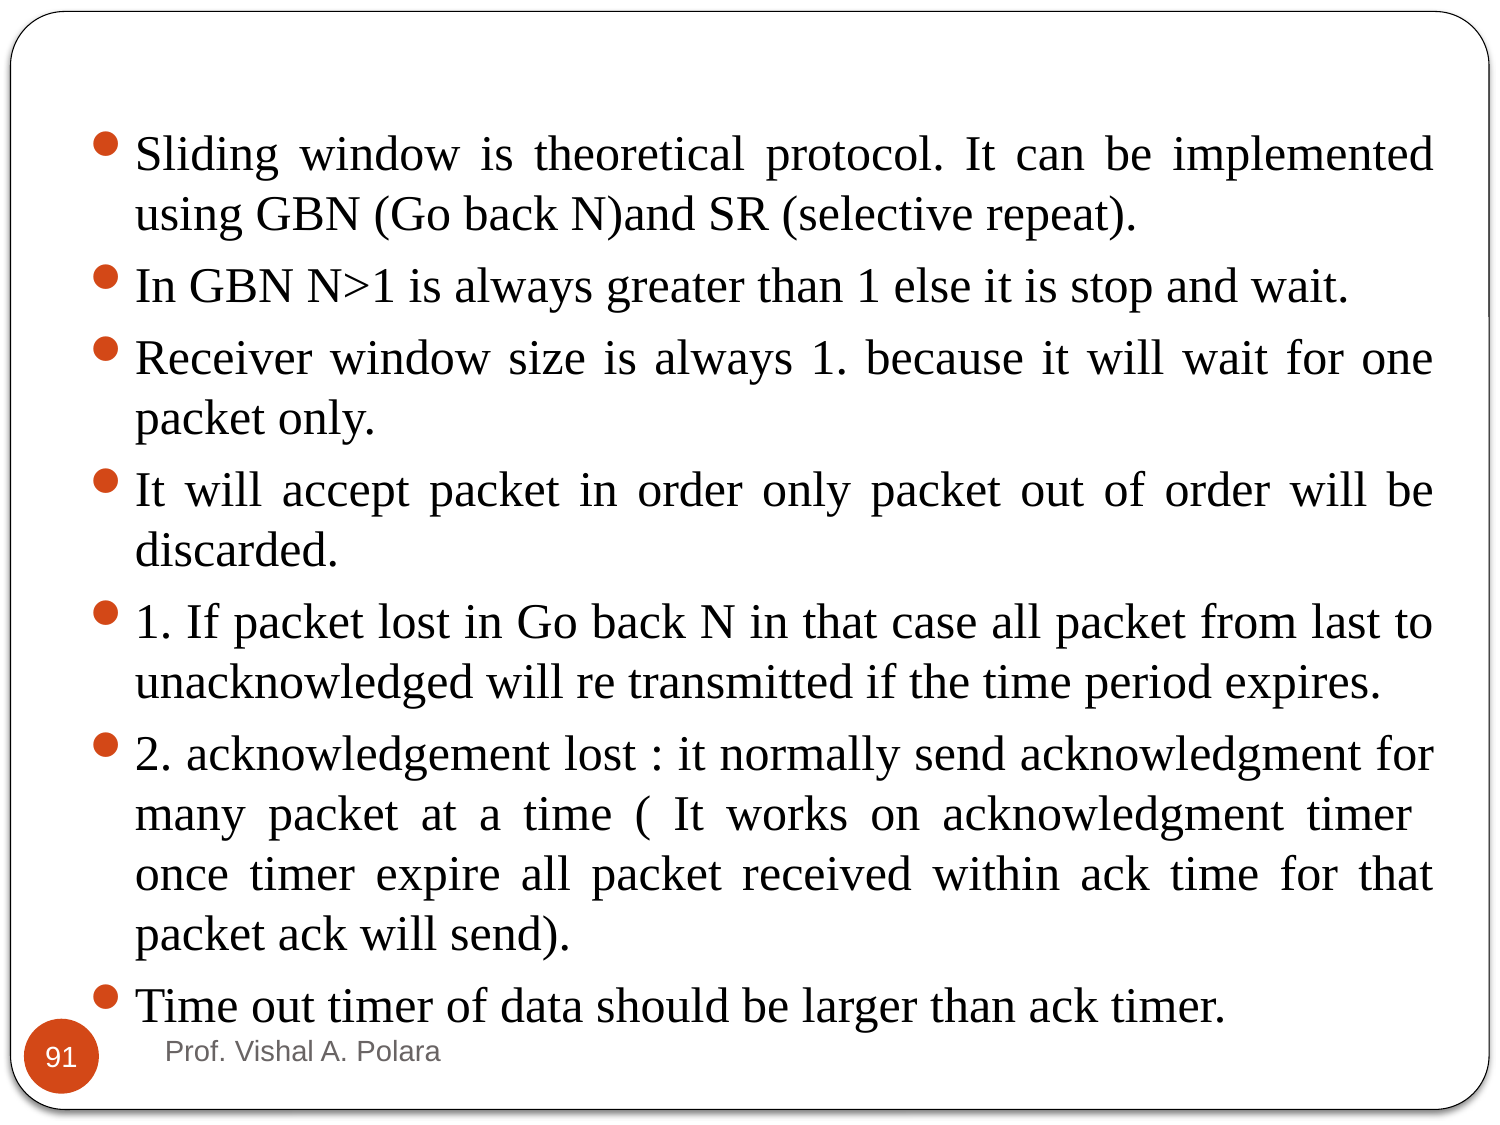

Sliding window is theoretical protocol. It can be implemented using GBN (Go back N)and SR (selective repeat).
In GBN N>1 is always greater than 1 else it is stop and wait.
Receiver window size is always 1. because it will wait for one packet only.
It will accept packet in order only packet out of order will be discarded.
1. If packet lost in Go back N in that case all packet from last to unacknowledged will re transmitted if the time period expires.
2. acknowledgement lost : it normally send acknowledgment for many packet at a time ( It works on acknowledgment timer  once timer expire all packet received within ack time for that packet ack will send).
Time out timer of data should be larger than ack timer.

Prof. Vishal A. Polara
91